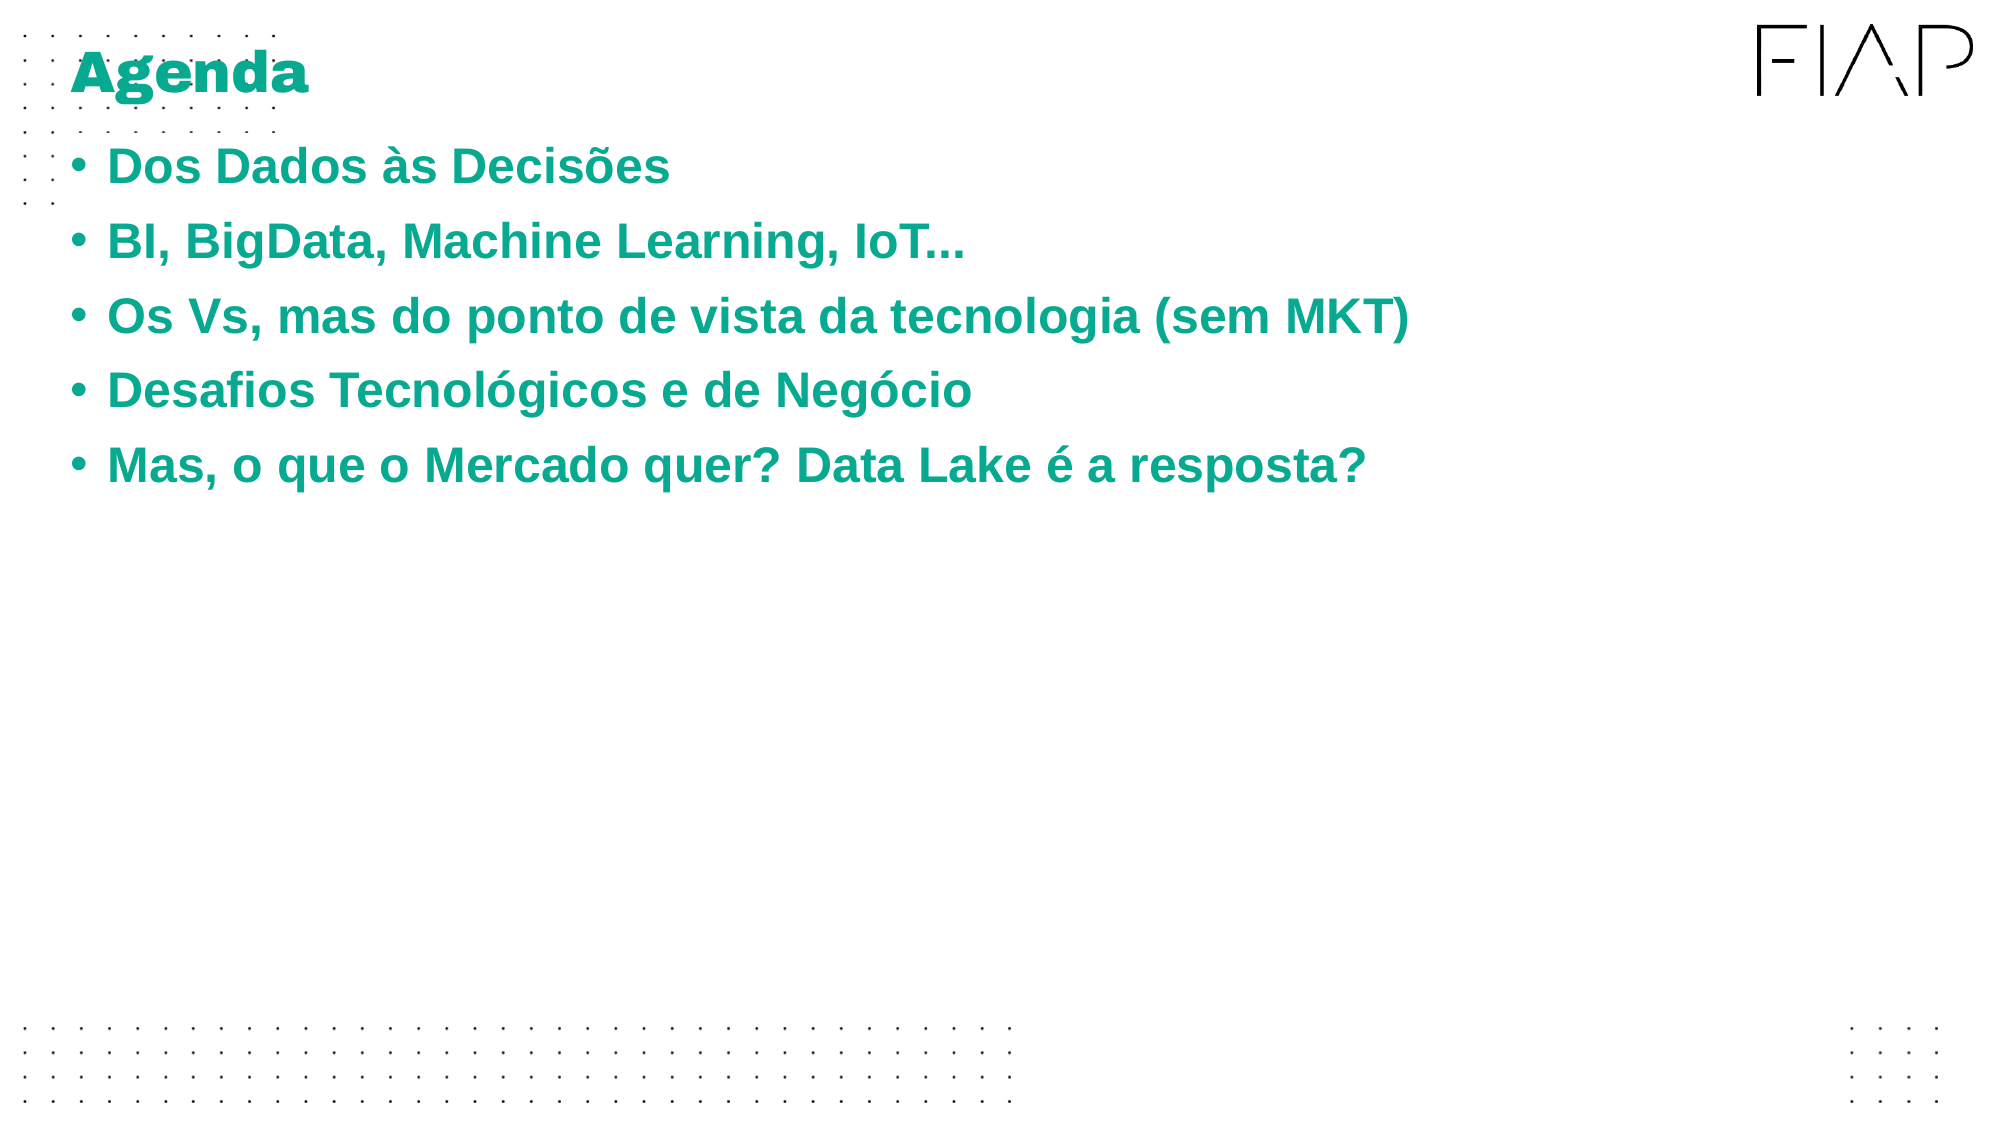

# Agenda
Dos Dados às Decisões
BI, BigData, Machine Learning, IoT...
Os Vs, mas do ponto de vista da tecnologia (sem MKT)
Desafios Tecnológicos e de Negócio
Mas, o que o Mercado quer? Data Lake é a resposta?